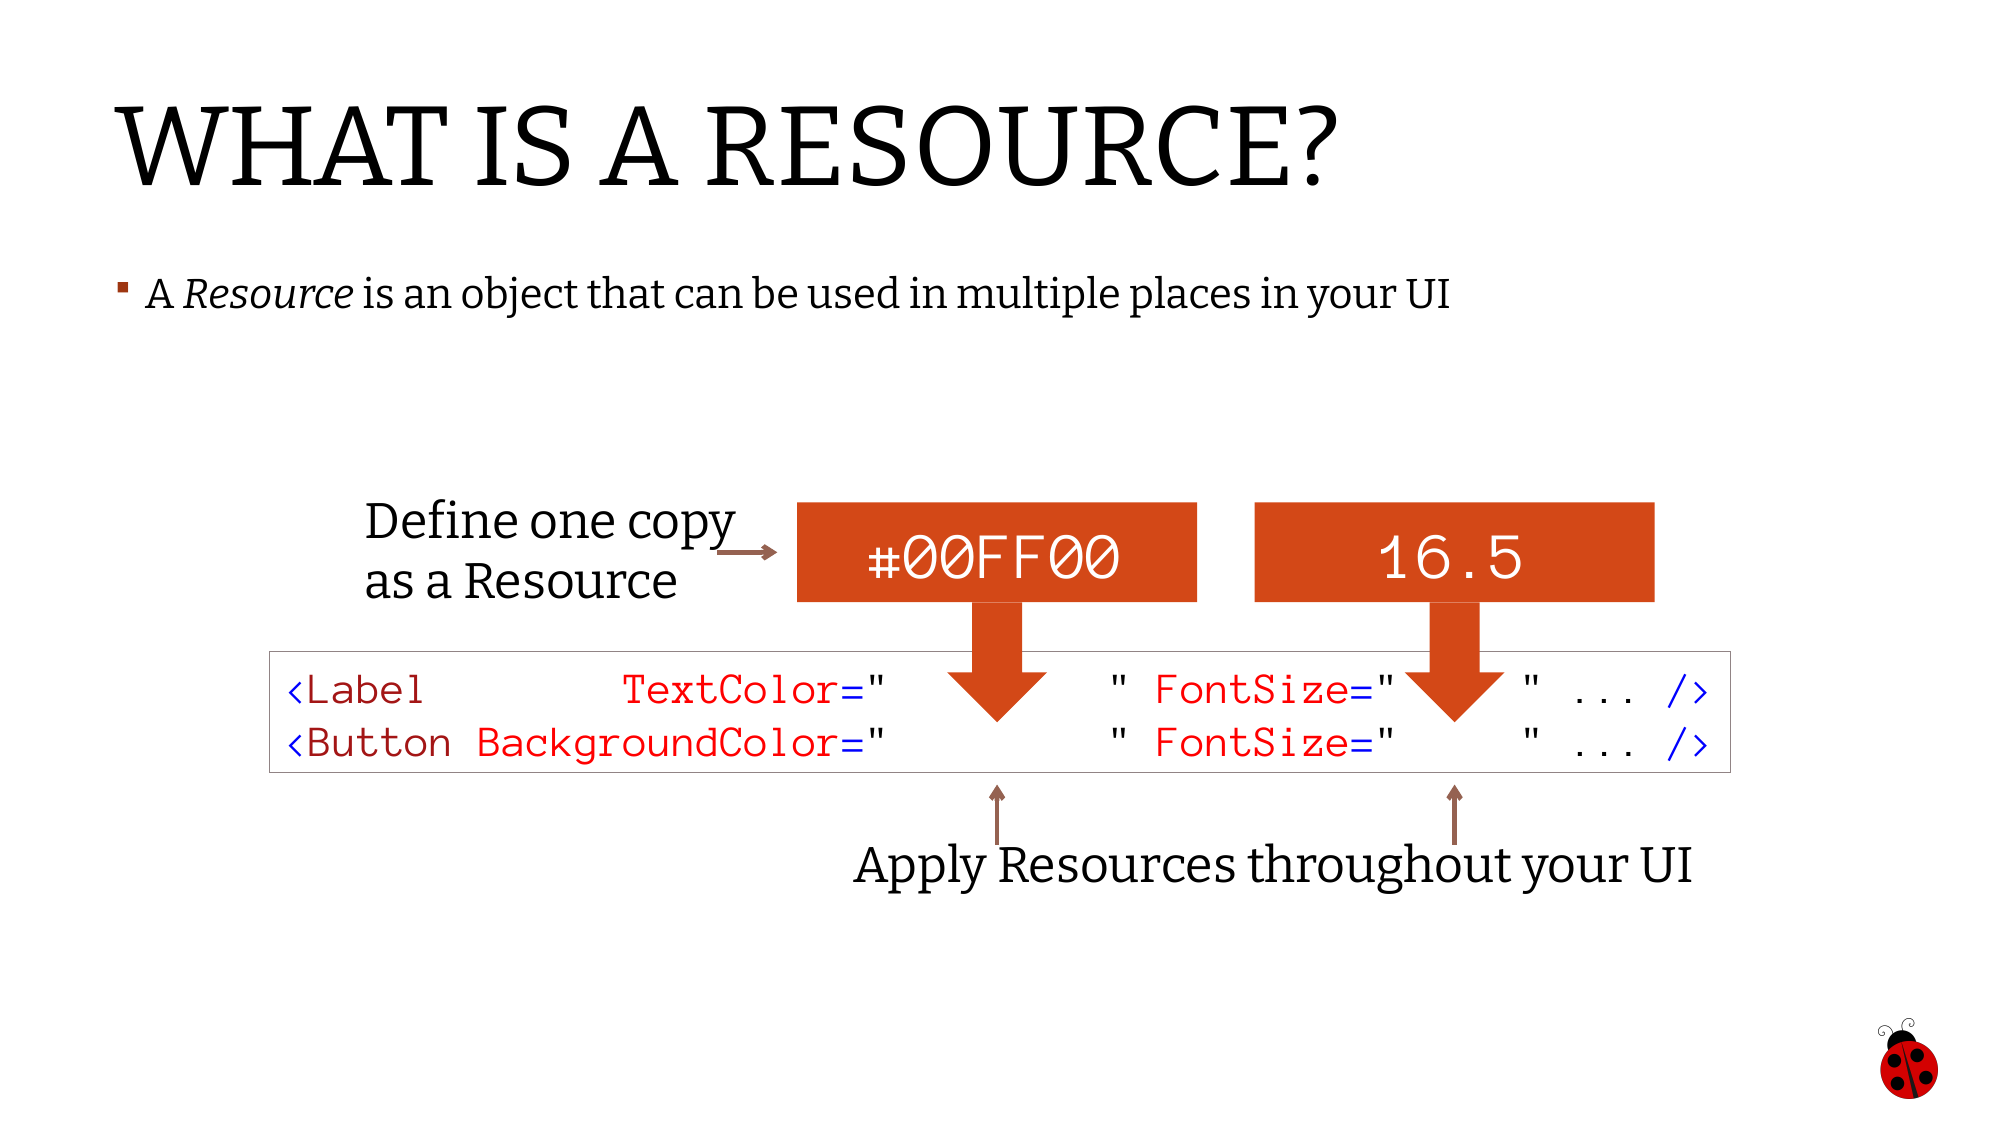

# What is a Resource?
A Resource is an object that can be used in multiple places in your UI
Define one copy
as a Resource
#00FF00
16.5

<Label        TextColor="         " FontSize="     " ... />
<Button BackgroundColor="         " FontSize="     " ... />
Apply Resources throughout your UI